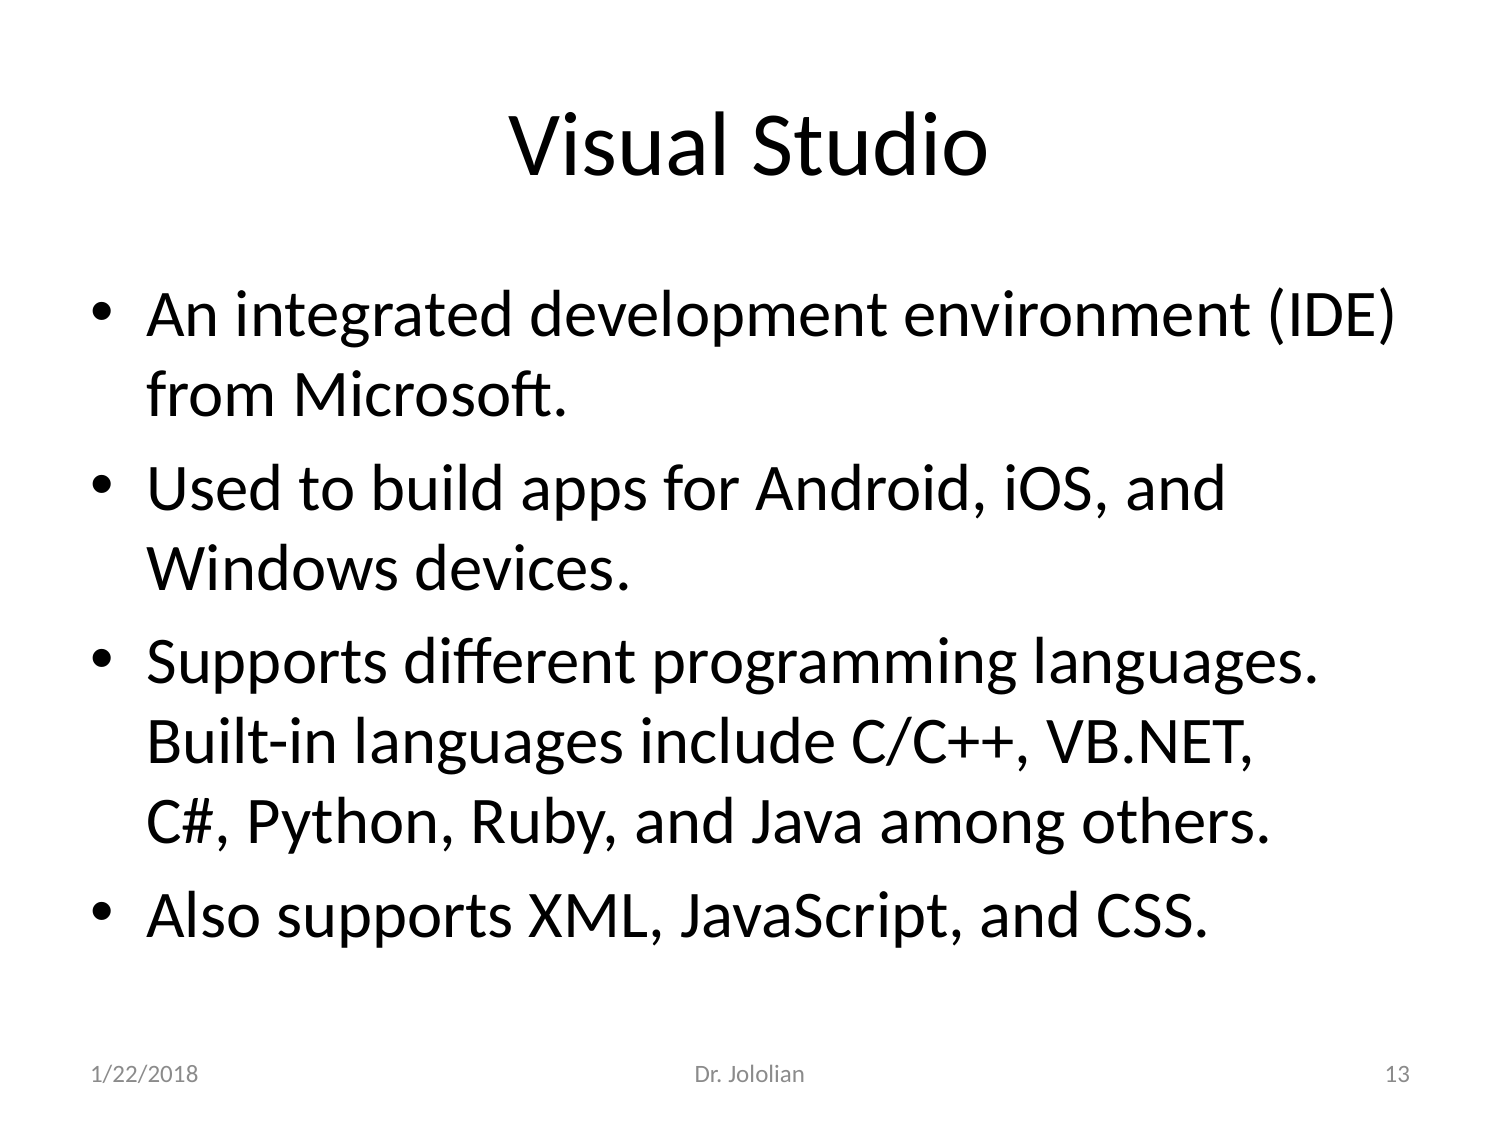

# Visual Studio
An integrated development environment (IDE) from Microsoft.
Used to build apps for Android, iOS, and Windows devices.
Supports different programming languages. Built-in languages include C/C++, VB.NET, C#, Python, Ruby, and Java among others.
Also supports XML, JavaScript, and CSS.
1/22/2018
Dr. Jololian
13